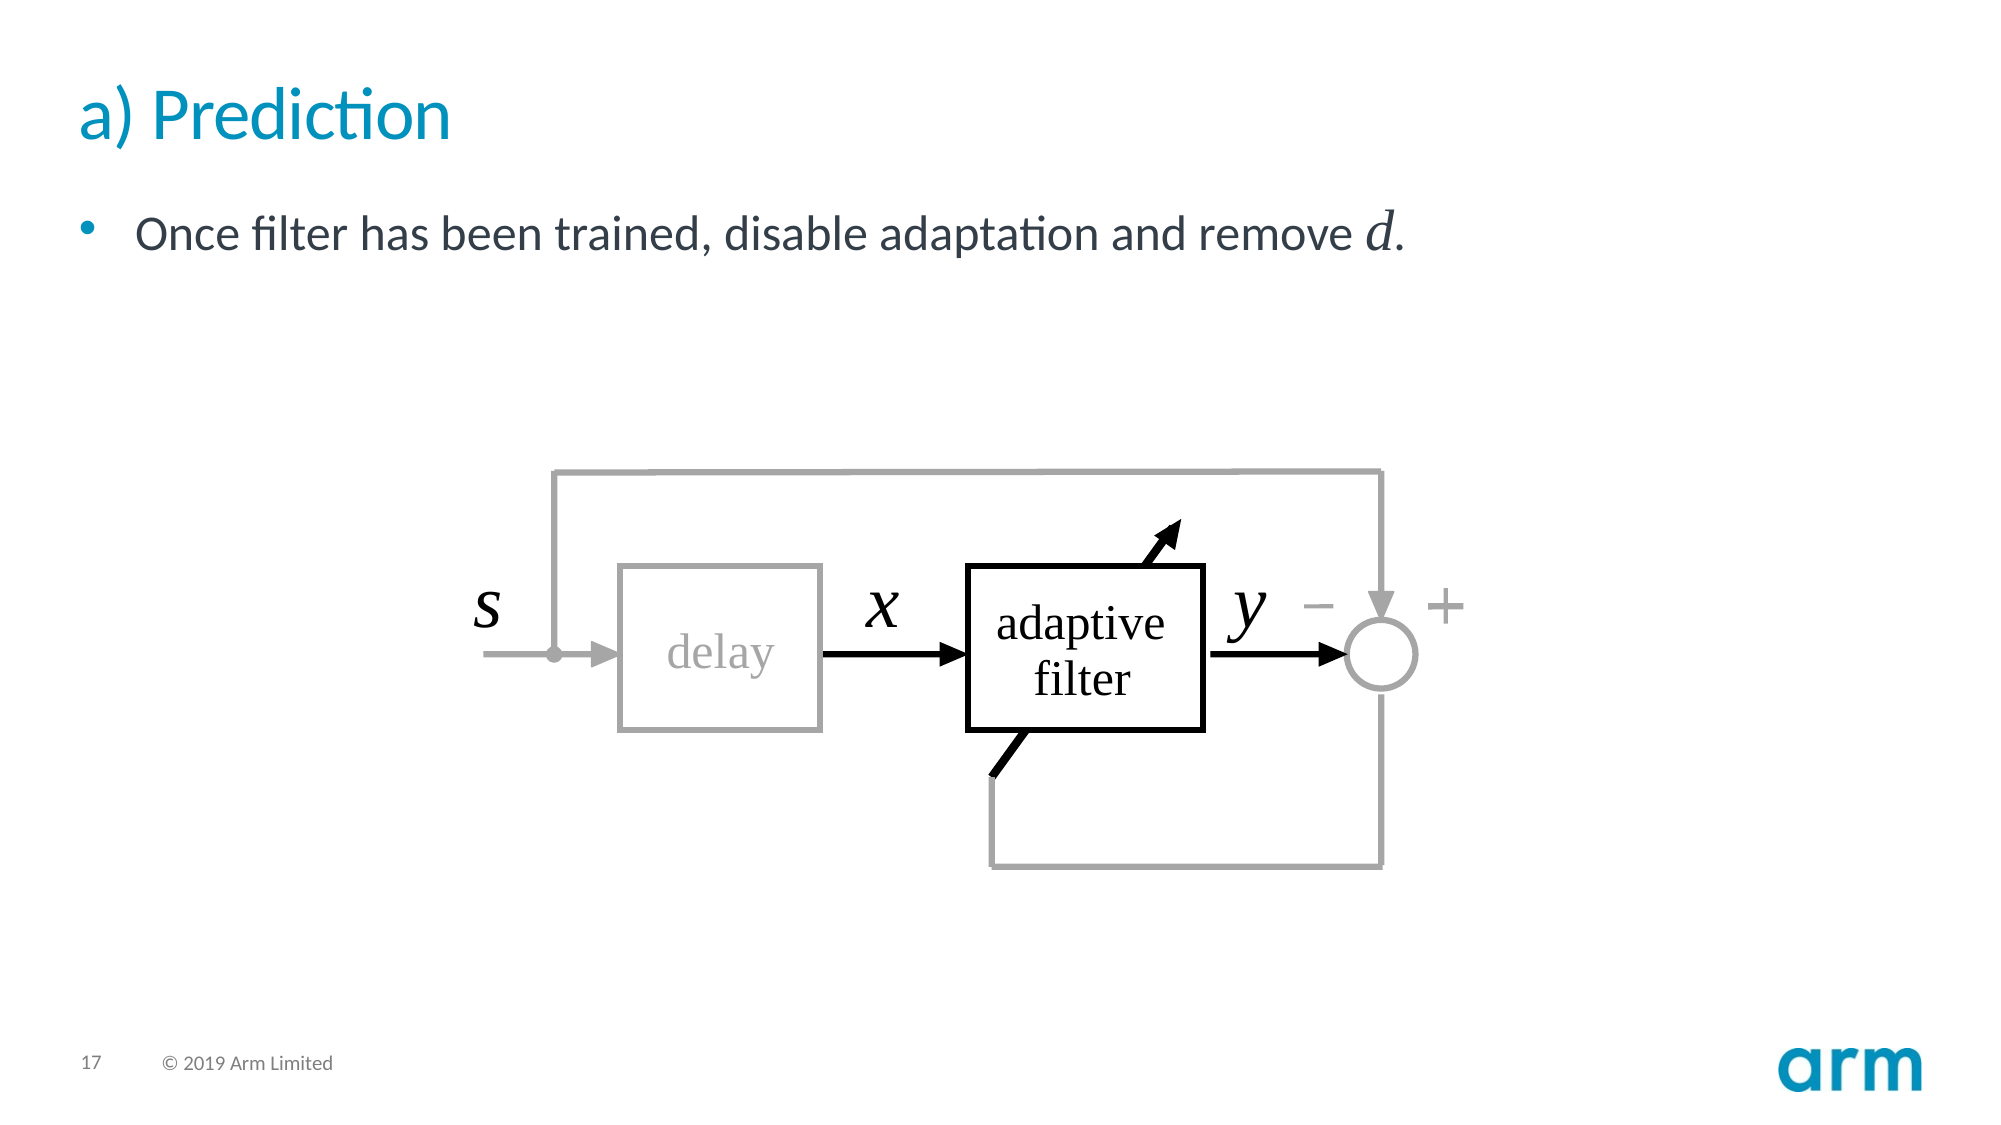

# a) Prediction
Once filter has been trained, disable adaptation and remove d.

s
x
y

adaptive

delay

filter